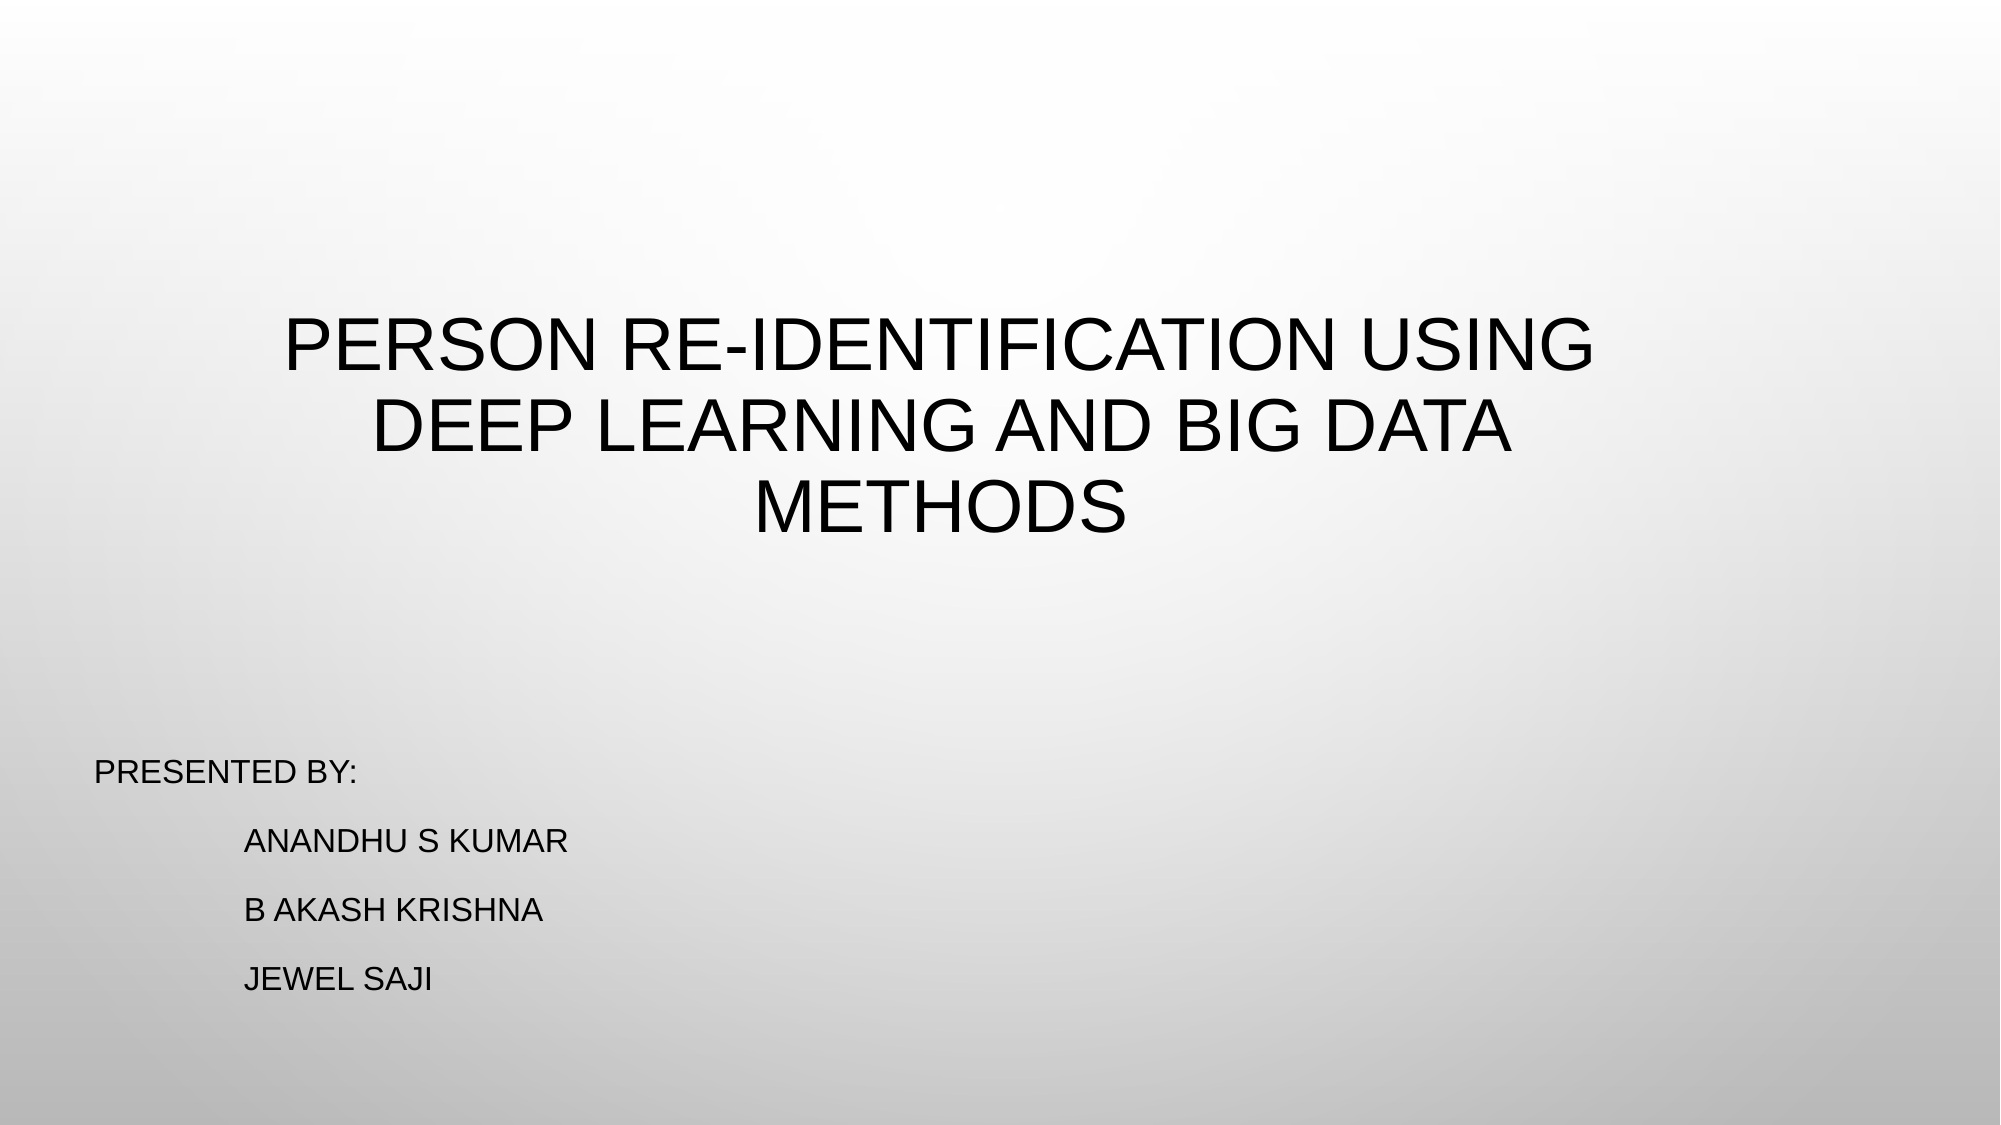

# PERSON RE-IDENTIFICATION USING DEEP LEARNING AND BIG DATA METHODS
PRESENTED BY:
	ANANDHU S KUMAR
	B AKASH KRISHNA
	JEWEL SAJI